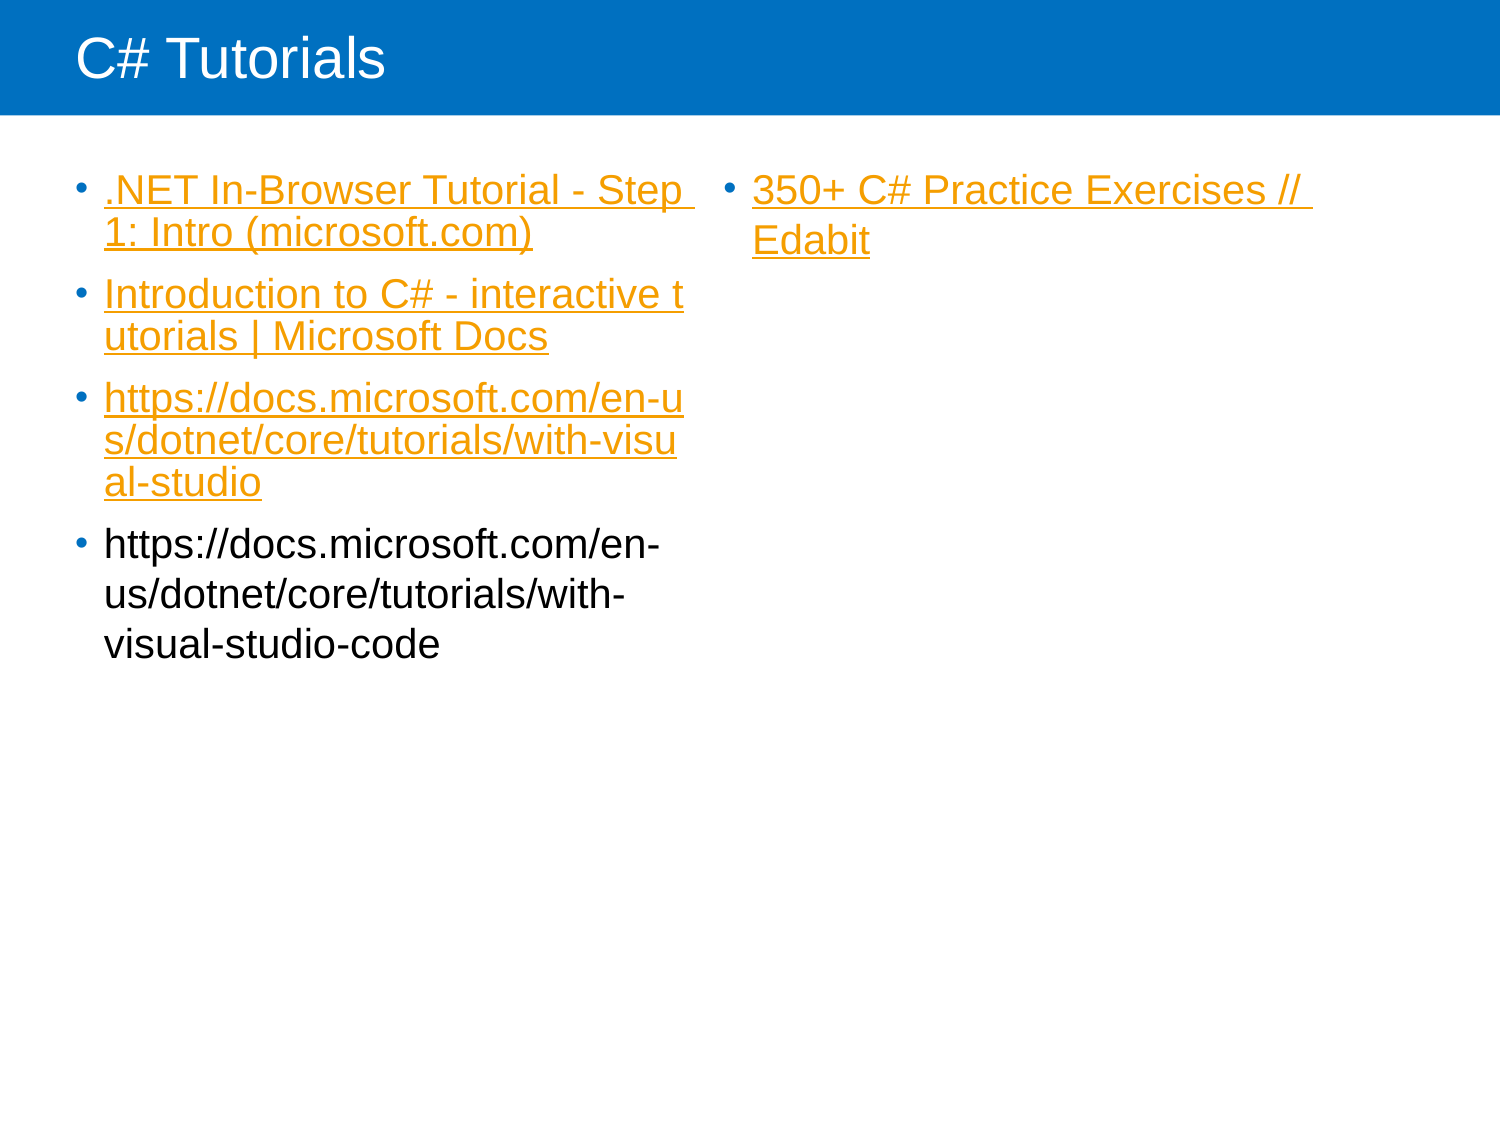

# C# Tutorials
.NET In-Browser Tutorial - Step 1: Intro (microsoft.com)
Introduction to C# - interactive tutorials | Microsoft Docs
https://docs.microsoft.com/en-us/dotnet/core/tutorials/with-visual-studio
https://docs.microsoft.com/en-us/dotnet/core/tutorials/with-visual-studio-code
350+ C# Practice Exercises // Edabit